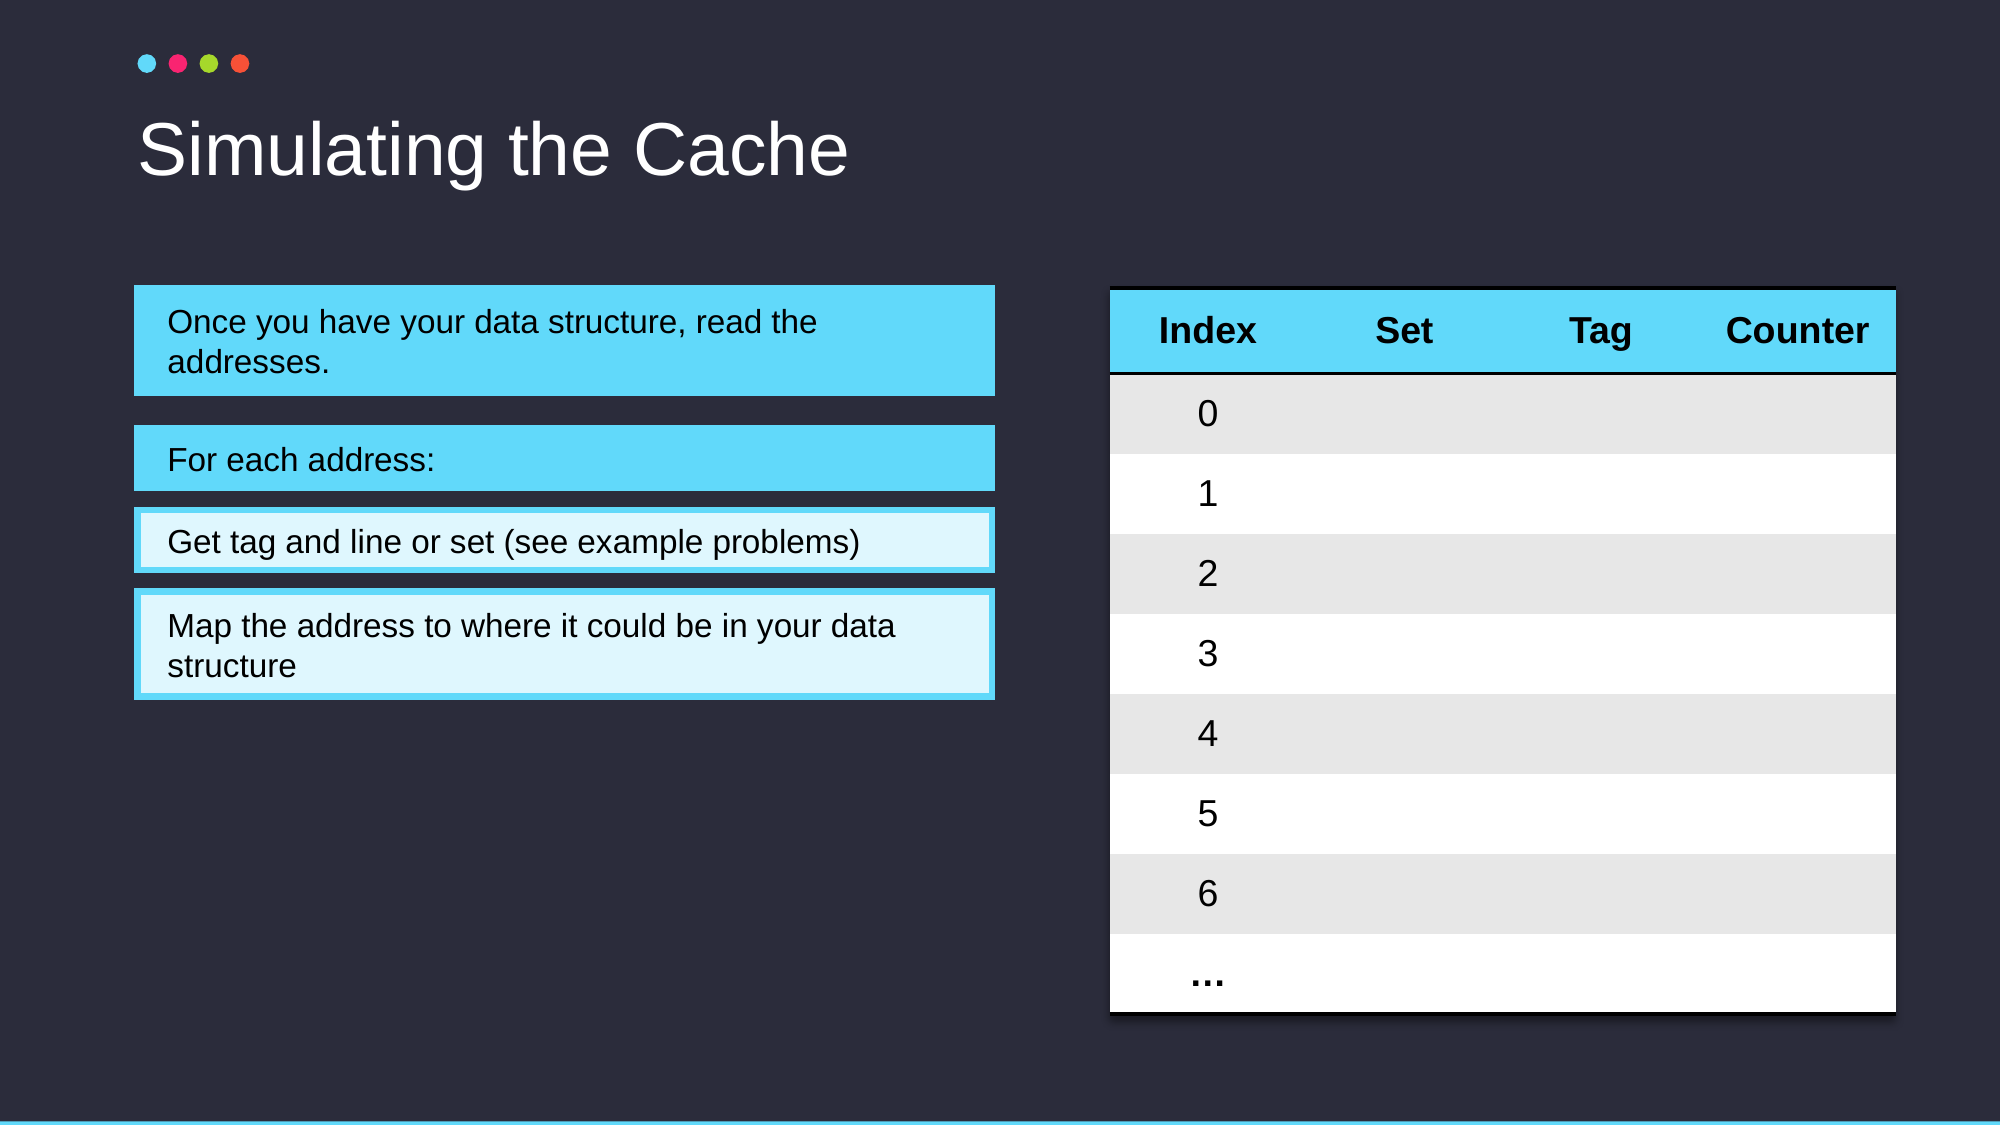

# Simulating the Cache
Once you have your data structure, read the addresses.
| Index | Set | Tag | Counter |
| --- | --- | --- | --- |
| 0 |  |  |  |
| 1 |  |  |  |
| 2 |  |  |  |
| 3 |  |  |  |
| 4 |  |  |  |
| 5 |  |  |  |
| 6 |  |  |  |
| … |  |  |  |
For each address:
Get tag and line or set (see example problems)
Map the address to where it could be in your data structure